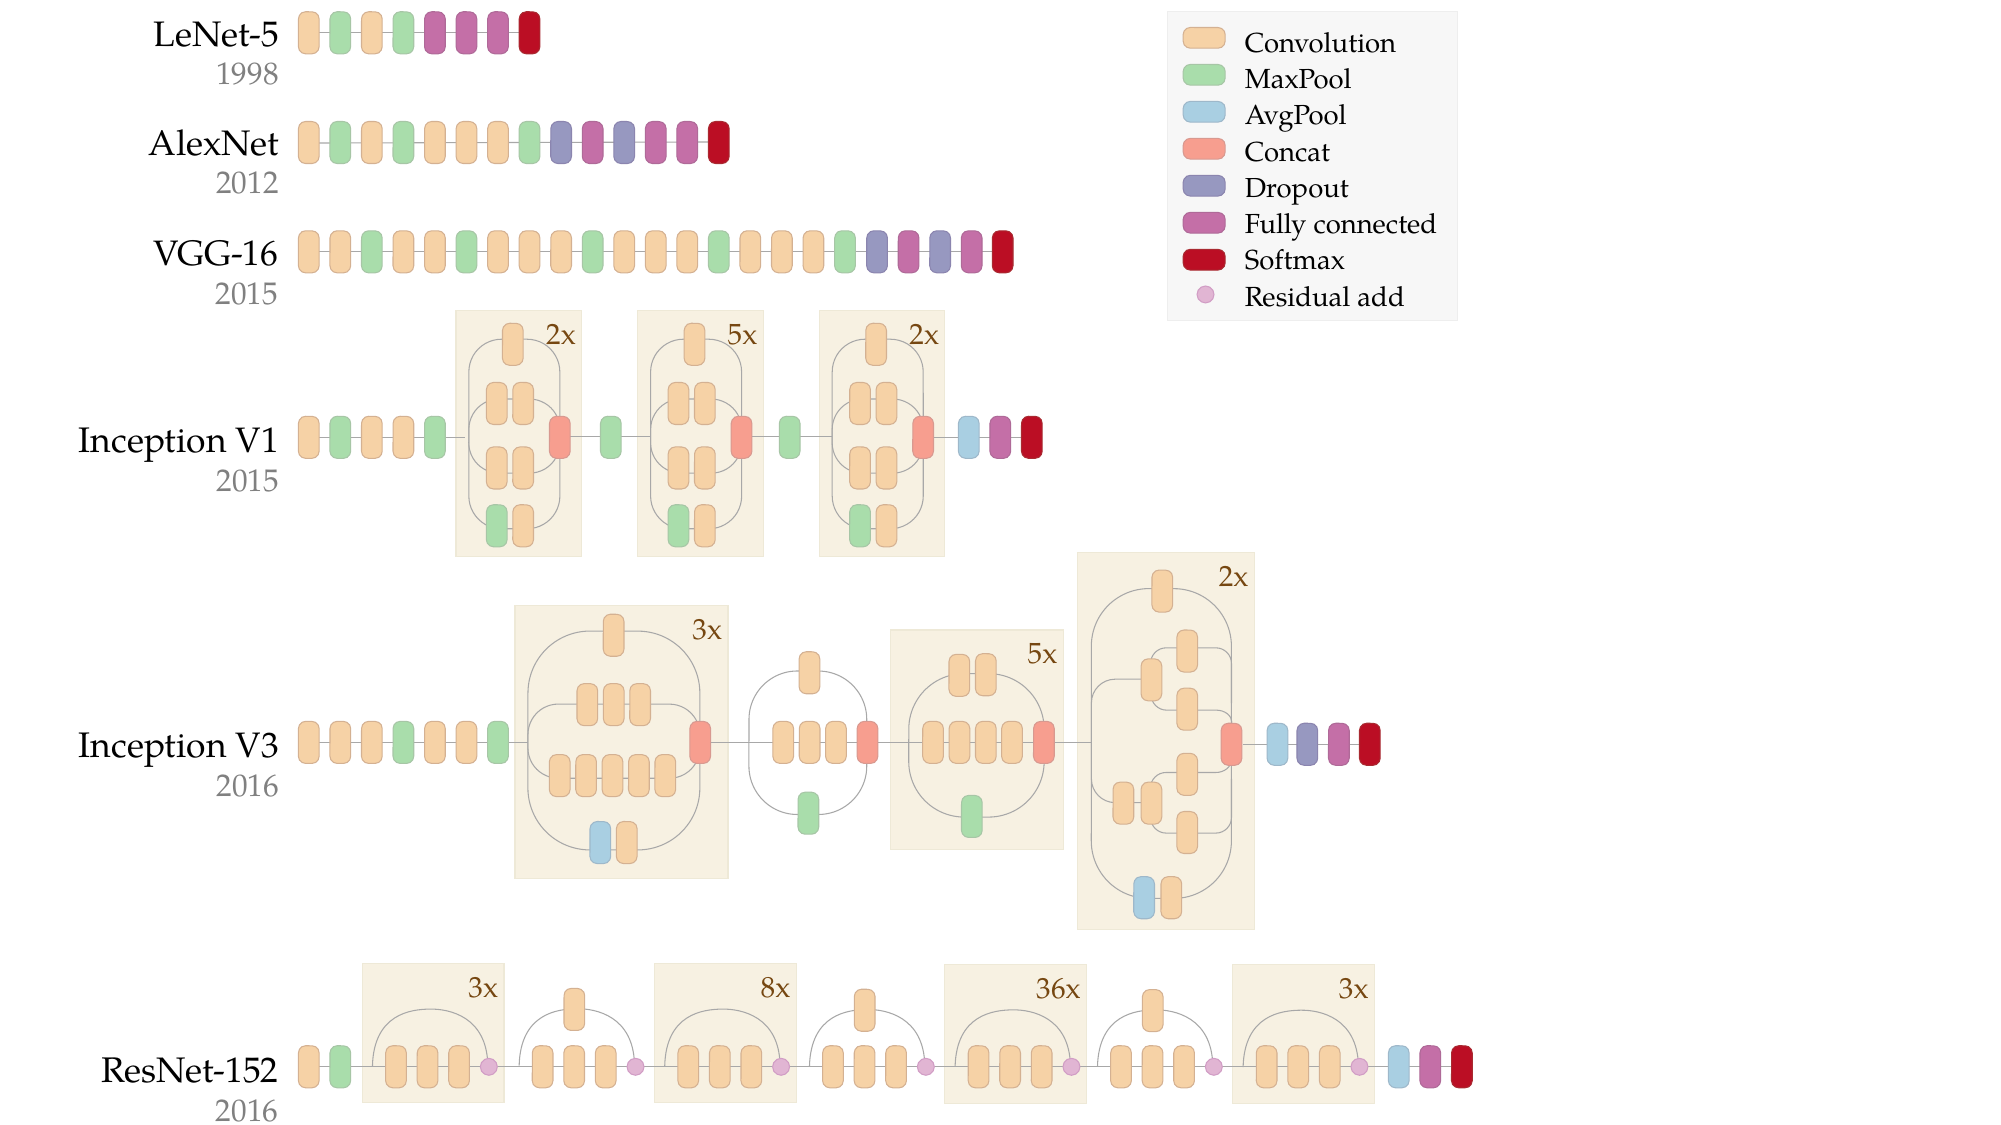

LeNet-5
1998

Convolution
MaxPool
AvgPool
Concat
Dropout
Fully connected
Softmax
Residual add

AlexNet
2012

VGG-16
2015

2x
5x
2x

Inception V1
2015

2x

3x

5x

Inception V3
2016

3x
8x
36x
3x

ResNet-152
2016